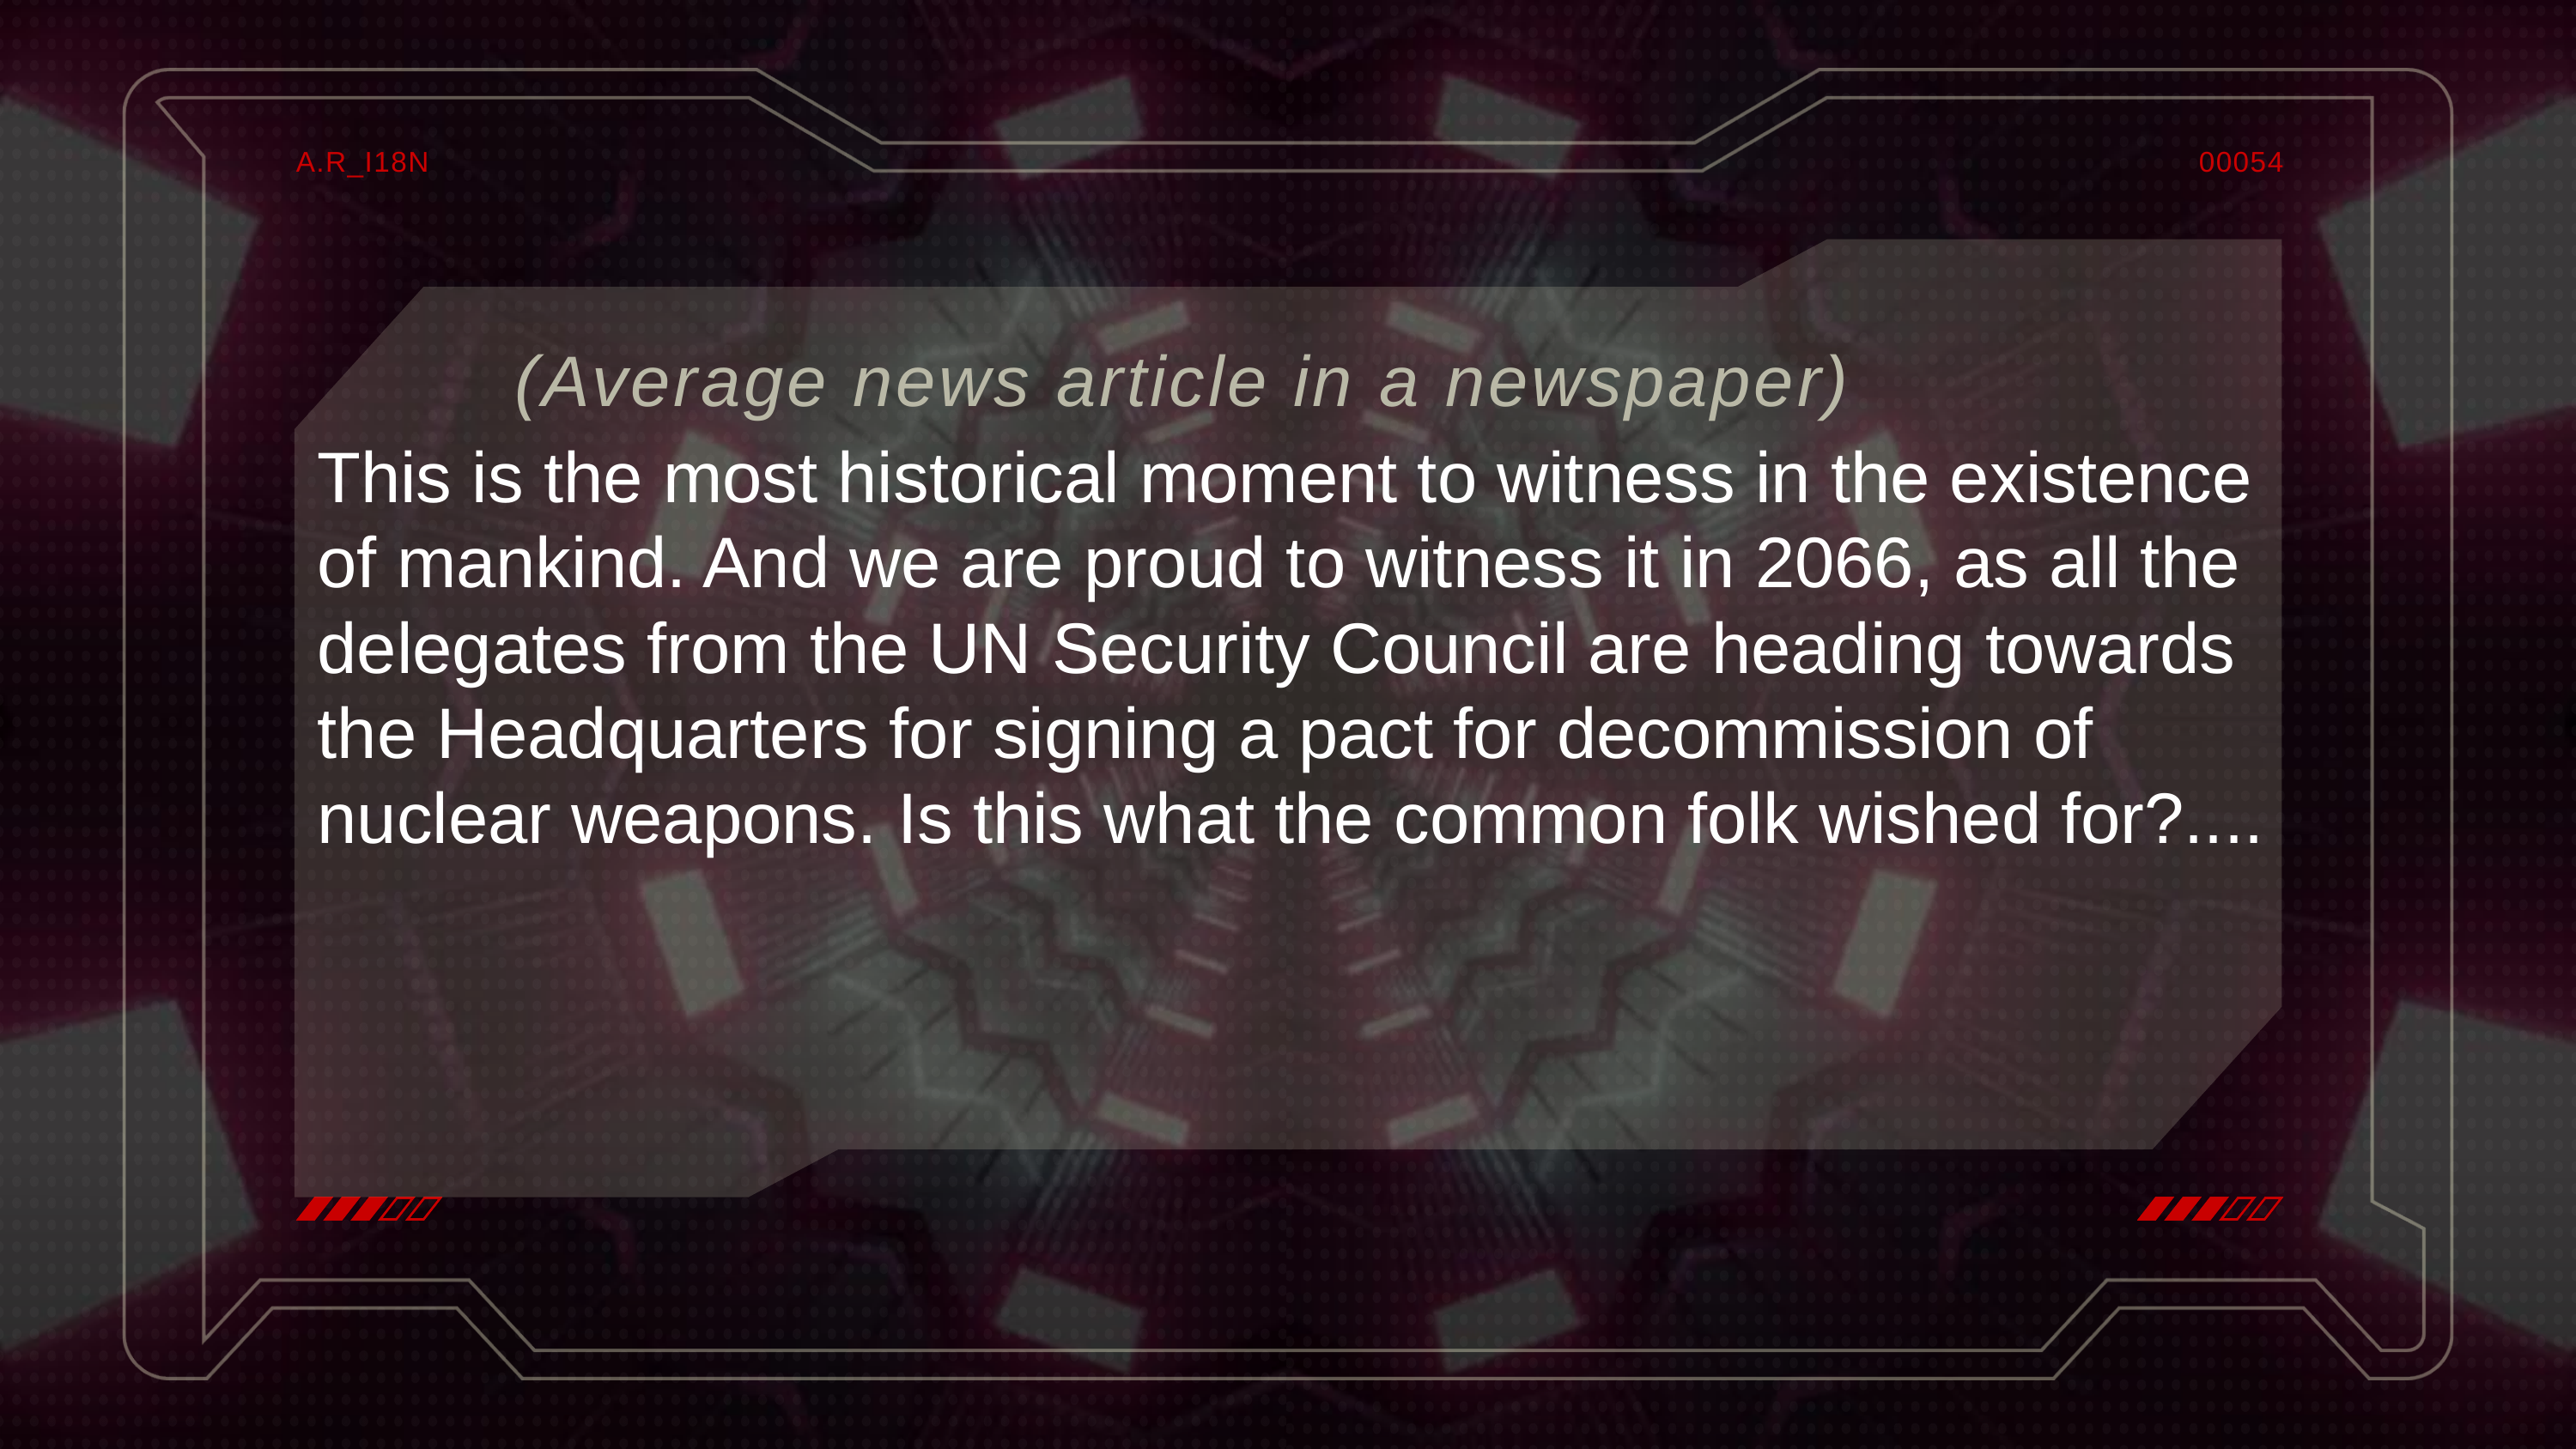

A.R_I18N
00054

(Average news article in a newspaper)
This is the most historical moment to witness in the existence of mankind. And we are proud to witness it in 2066, as all the delegates from the UN Security Council are heading towards the Headquarters for signing a pact for decommission of nuclear weapons. Is this what the common folk wished for?....